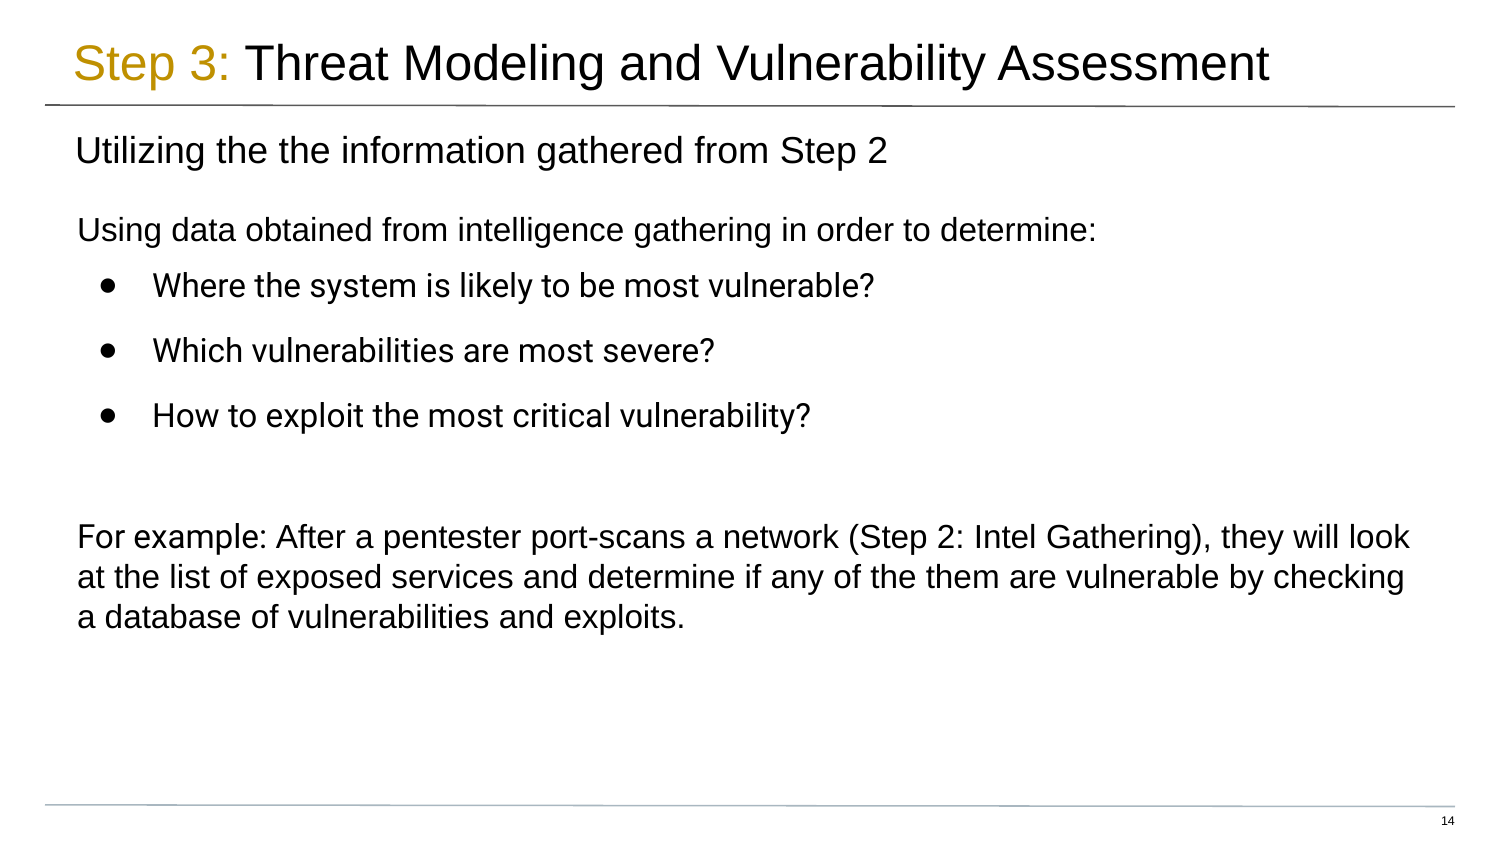

# Step 3: Threat Modeling and Vulnerability Assessment
Utilizing the the information gathered from Step 2
Using data obtained from intelligence gathering in order to determine:
Where the system is likely to be most vulnerable?
Which vulnerabilities are most severe?
How to exploit the most critical vulnerability?

For example: After a pentester port-scans a network (Step 2: Intel Gathering), they will look at the list of exposed services and determine if any of the them are vulnerable by checking a database of vulnerabilities and exploits.

14